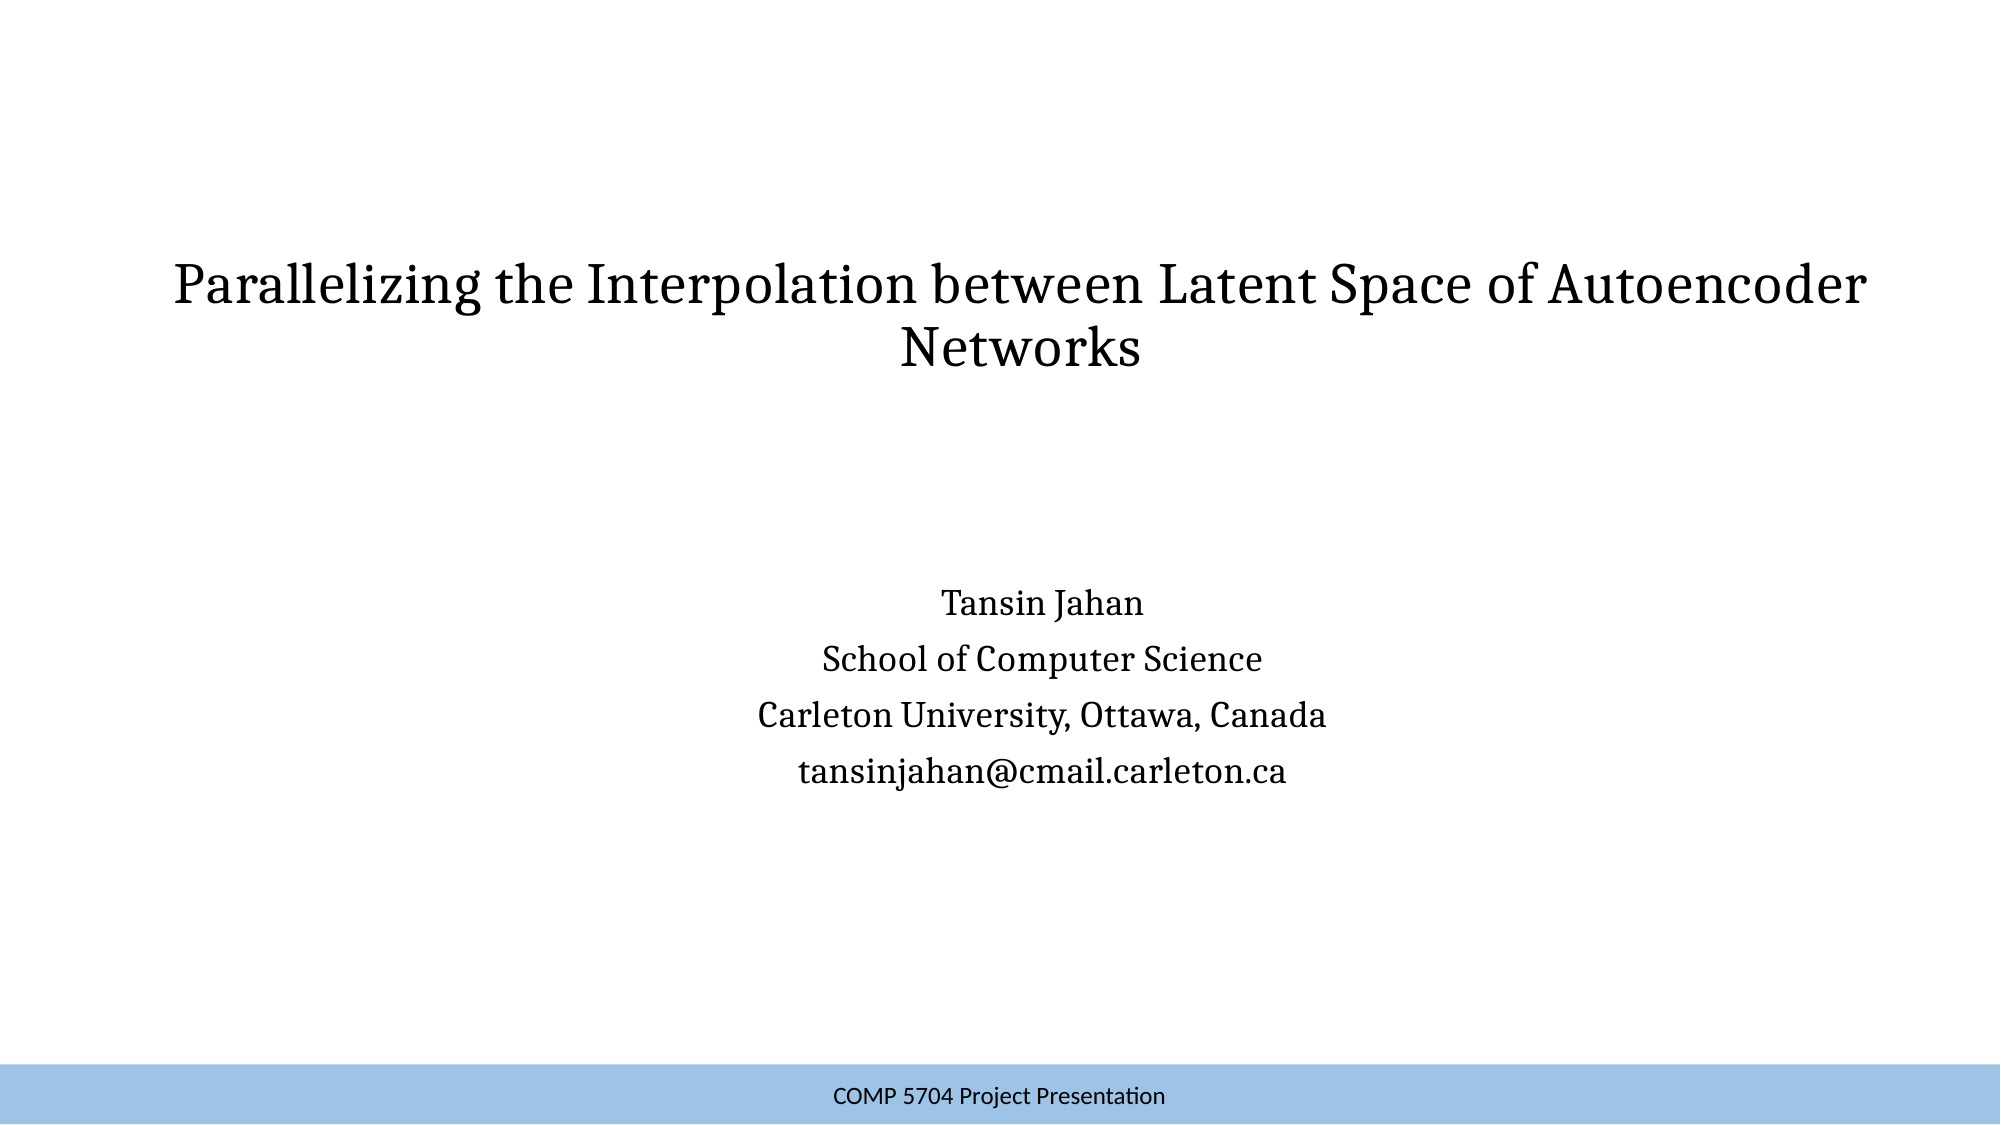

# Parallelizing the Interpolation between Latent Space of Autoencoder Networks
Tansin Jahan
School of Computer Science
Carleton University, Ottawa, Canada
tansinjahan@cmail.carleton.ca
COMP 5704 Project Presentation